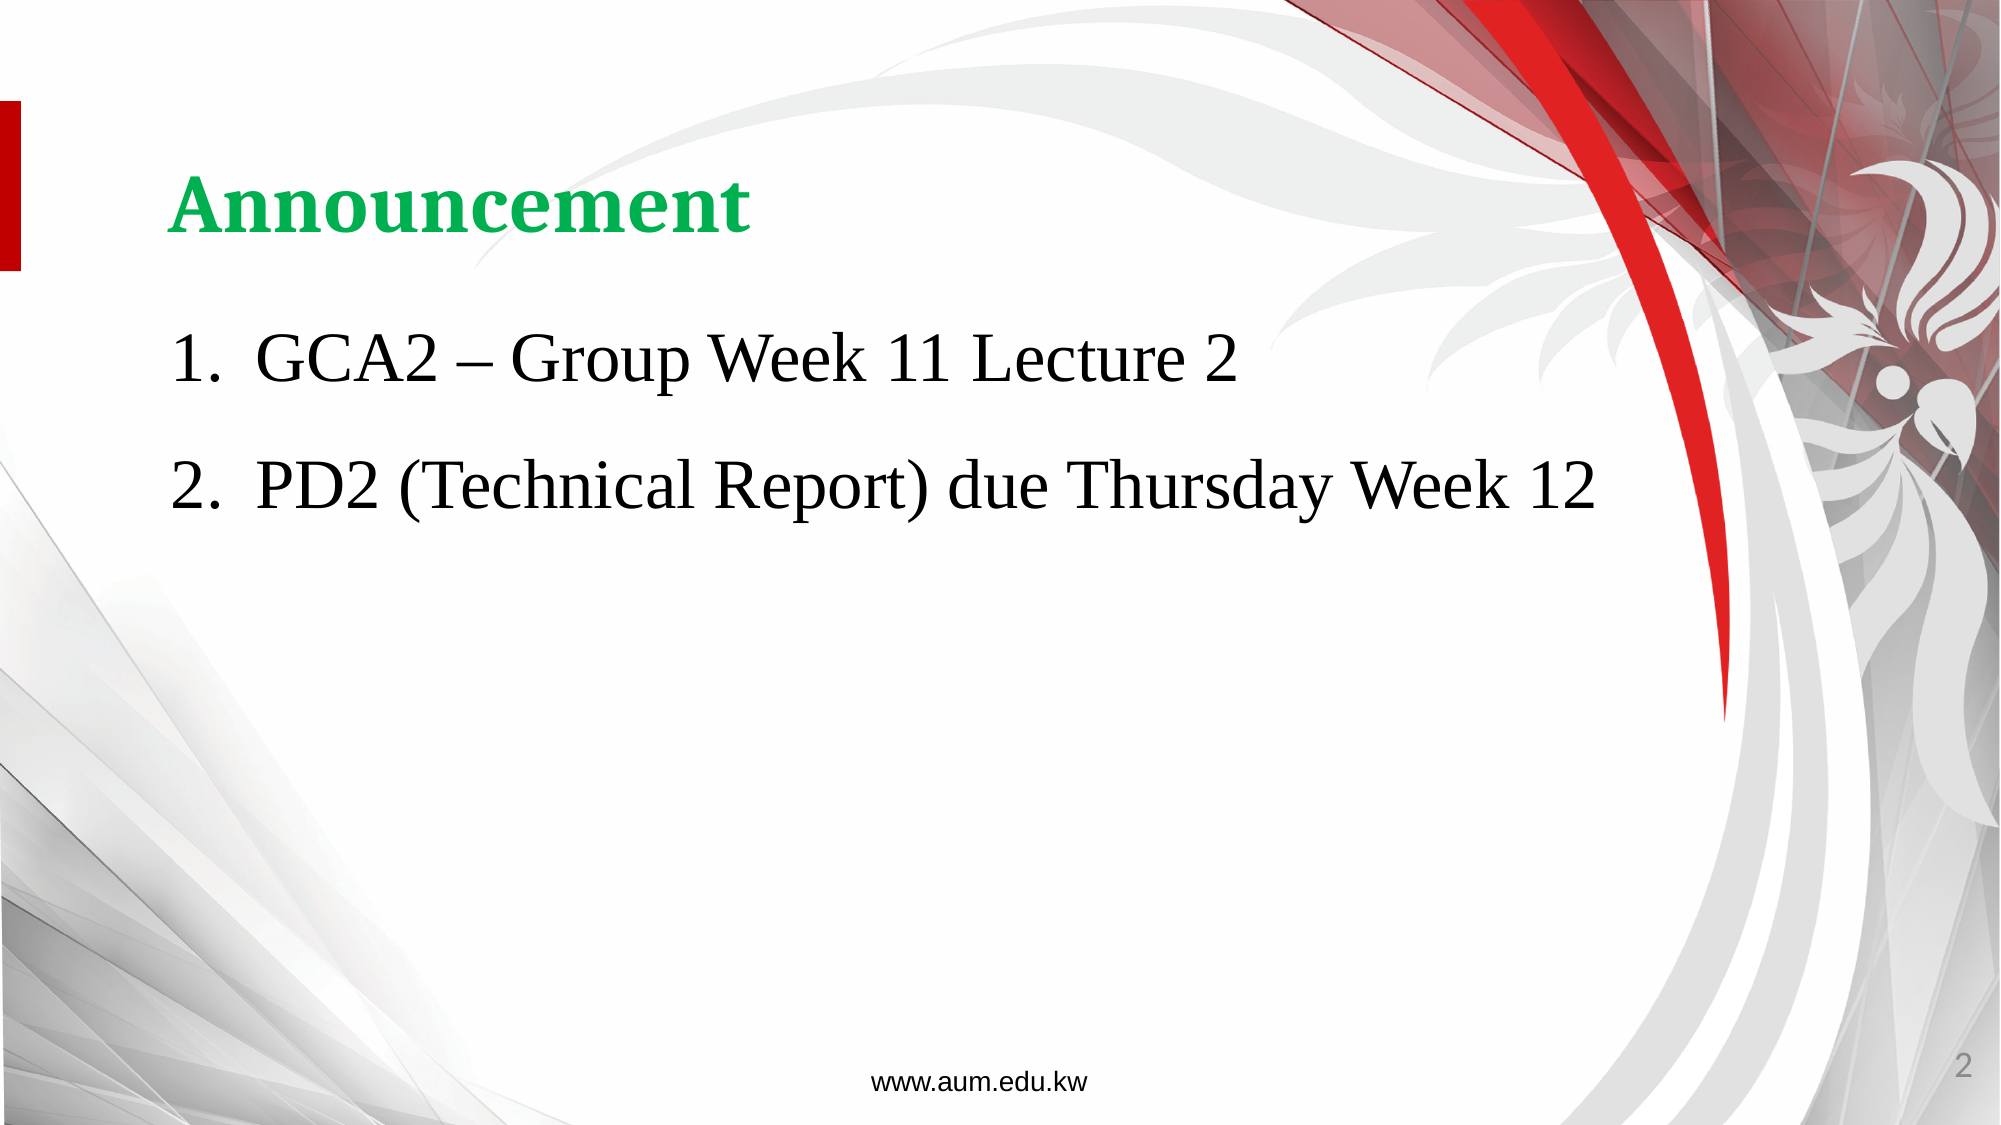

Announcement
GCA2 – Group Week 11 Lecture 2
PD2 (Technical Report) due Thursday Week 12
2